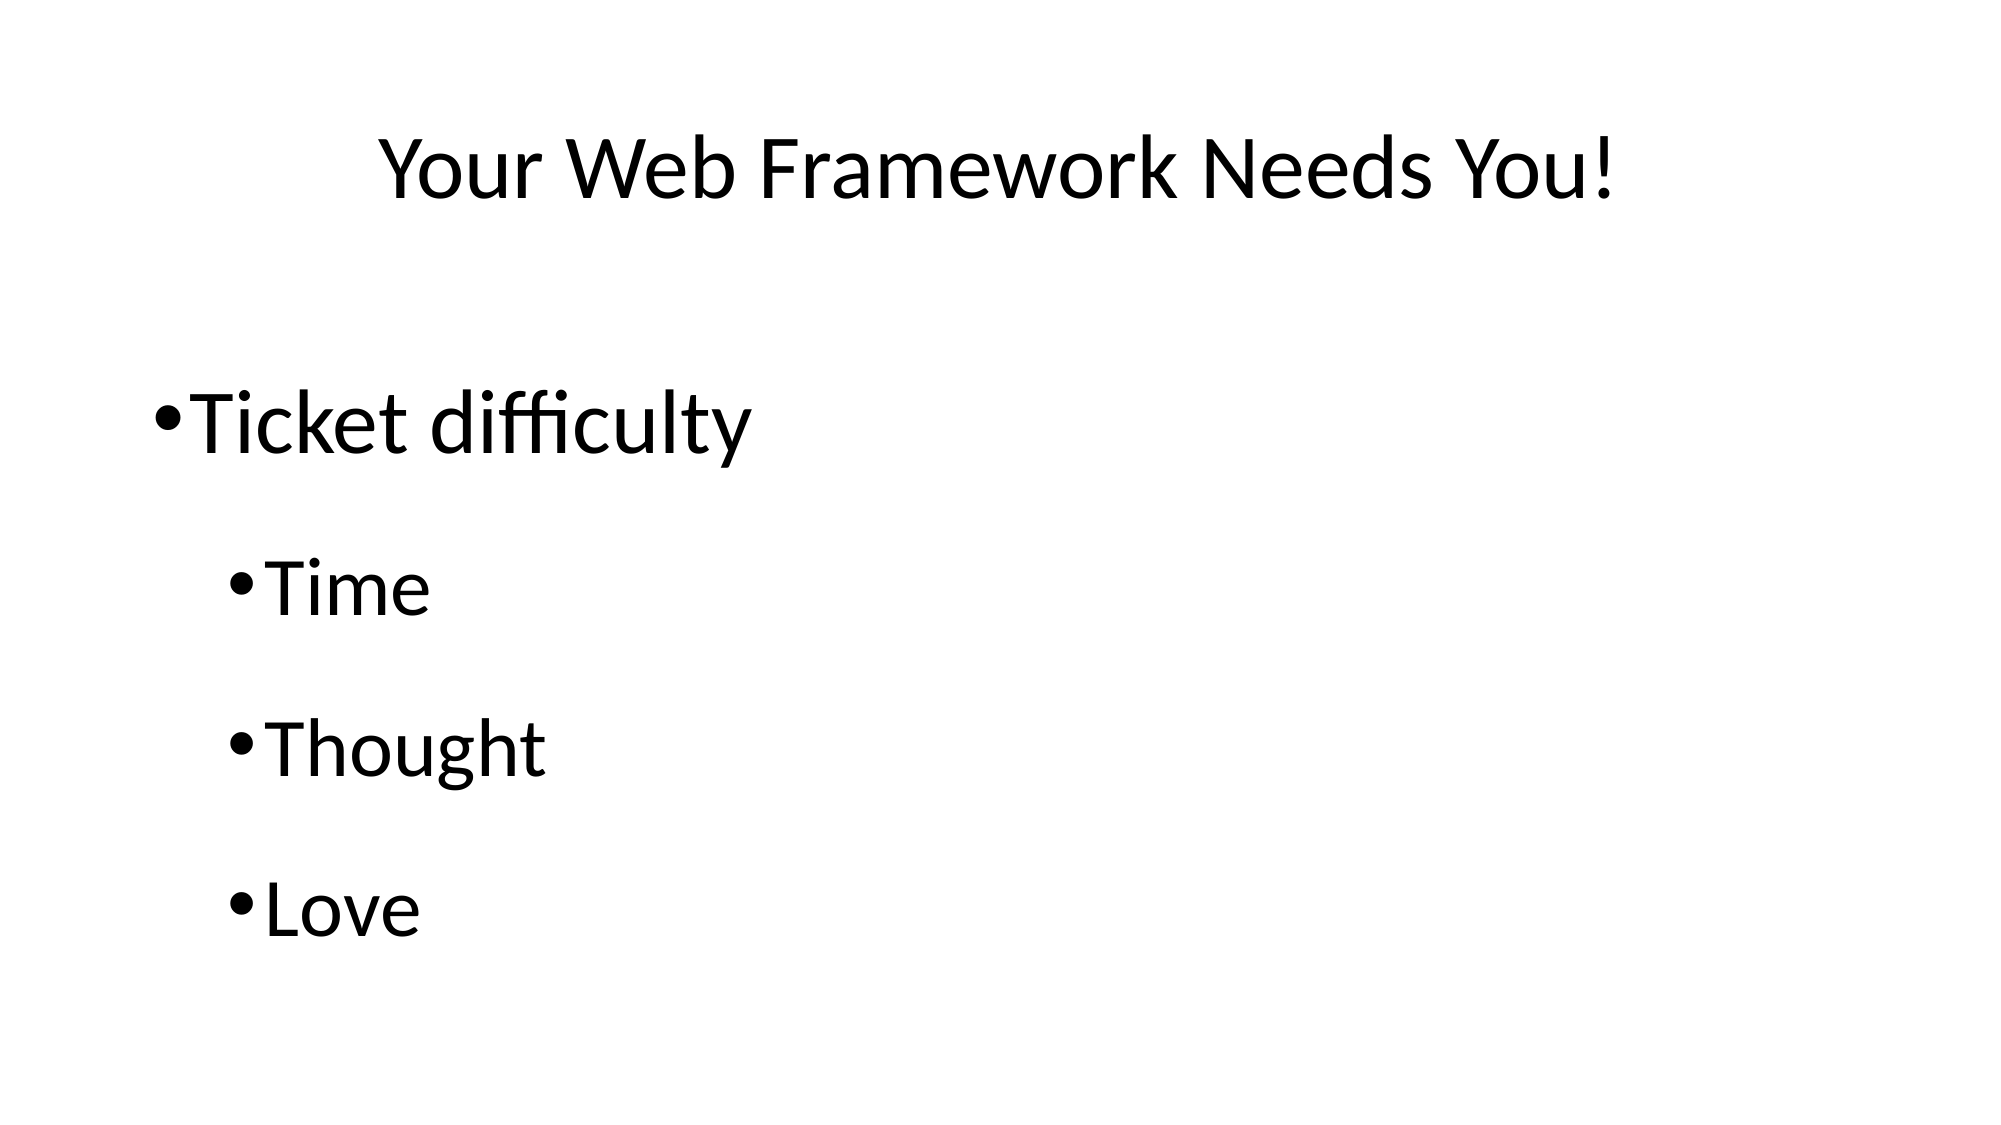

# Your Web Framework Needs You!
Ticket difficulty
Time
Thought
Love